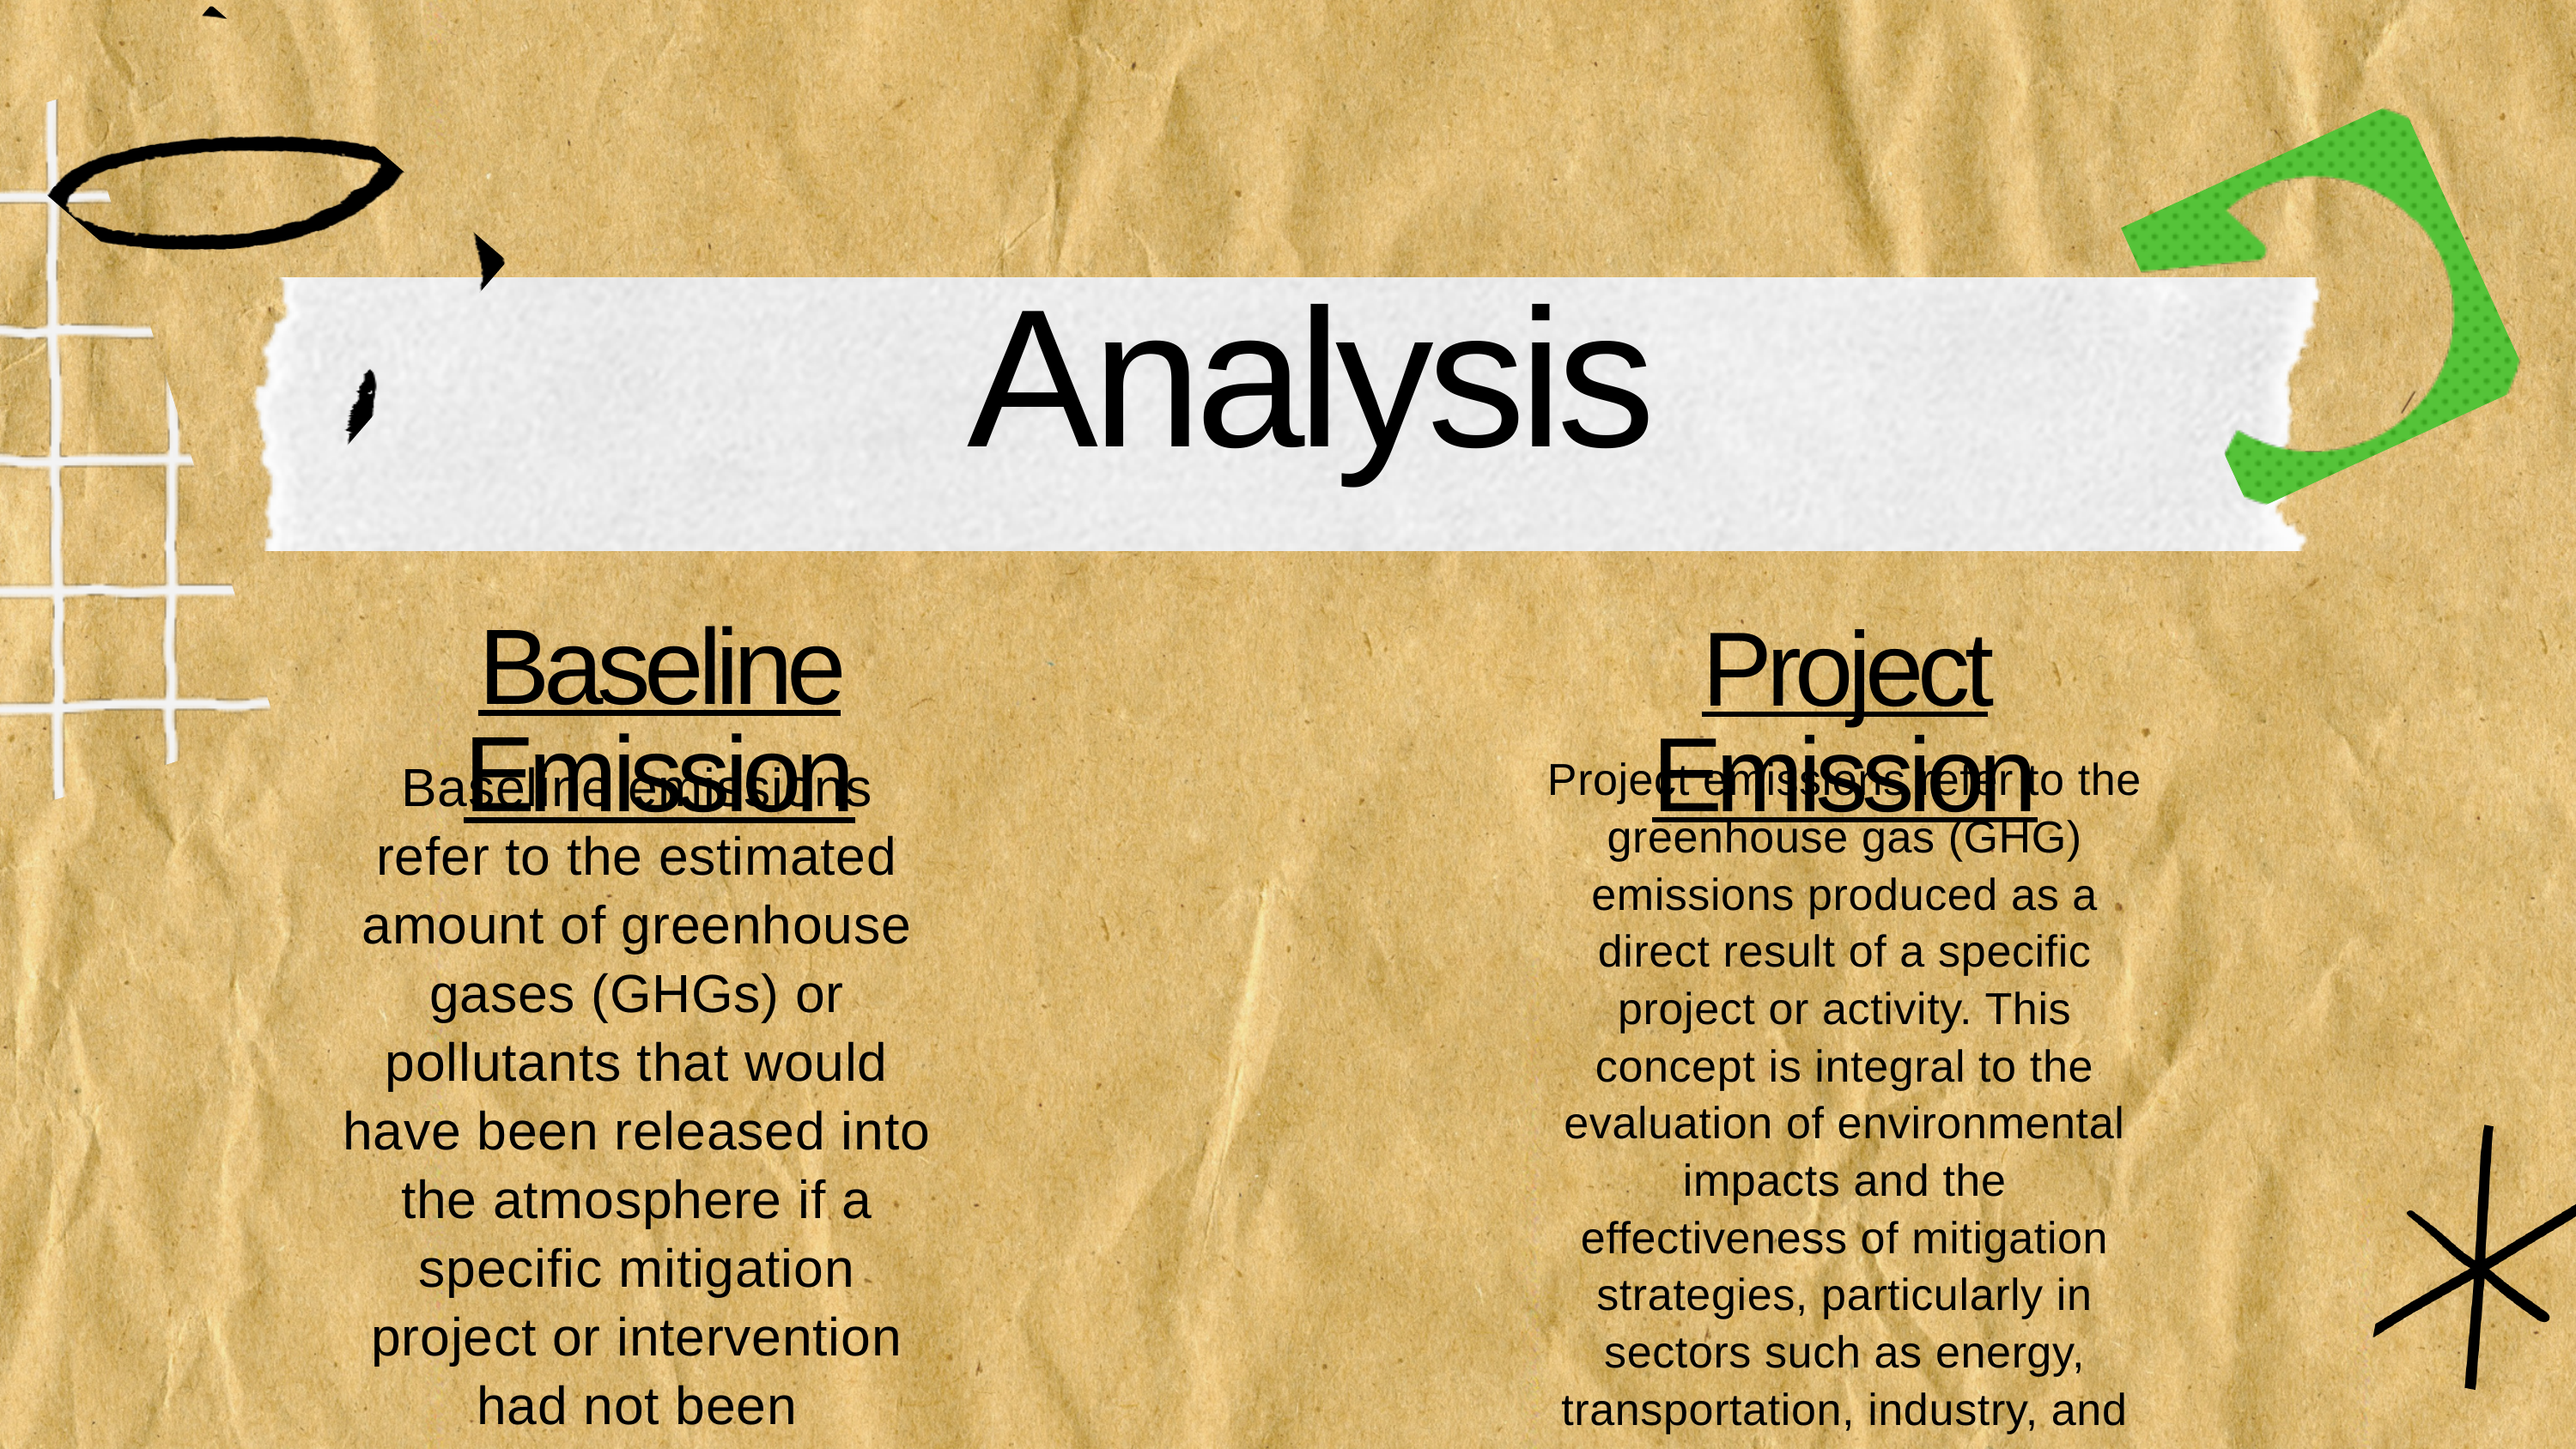

Analysis
Baseline Emission
Project Emission
Project emissions refer to the greenhouse gas (GHG) emissions produced as a direct result of a specific project or activity. This concept is integral to the evaluation of environmental impacts and the effectiveness of mitigation strategies, particularly in sectors such as energy, transportation, industry, and land use.
Baseline emissions refer to the estimated amount of greenhouse gases (GHGs) or pollutants that would have been released into the atmosphere if a specific mitigation project or intervention had not been implemented.